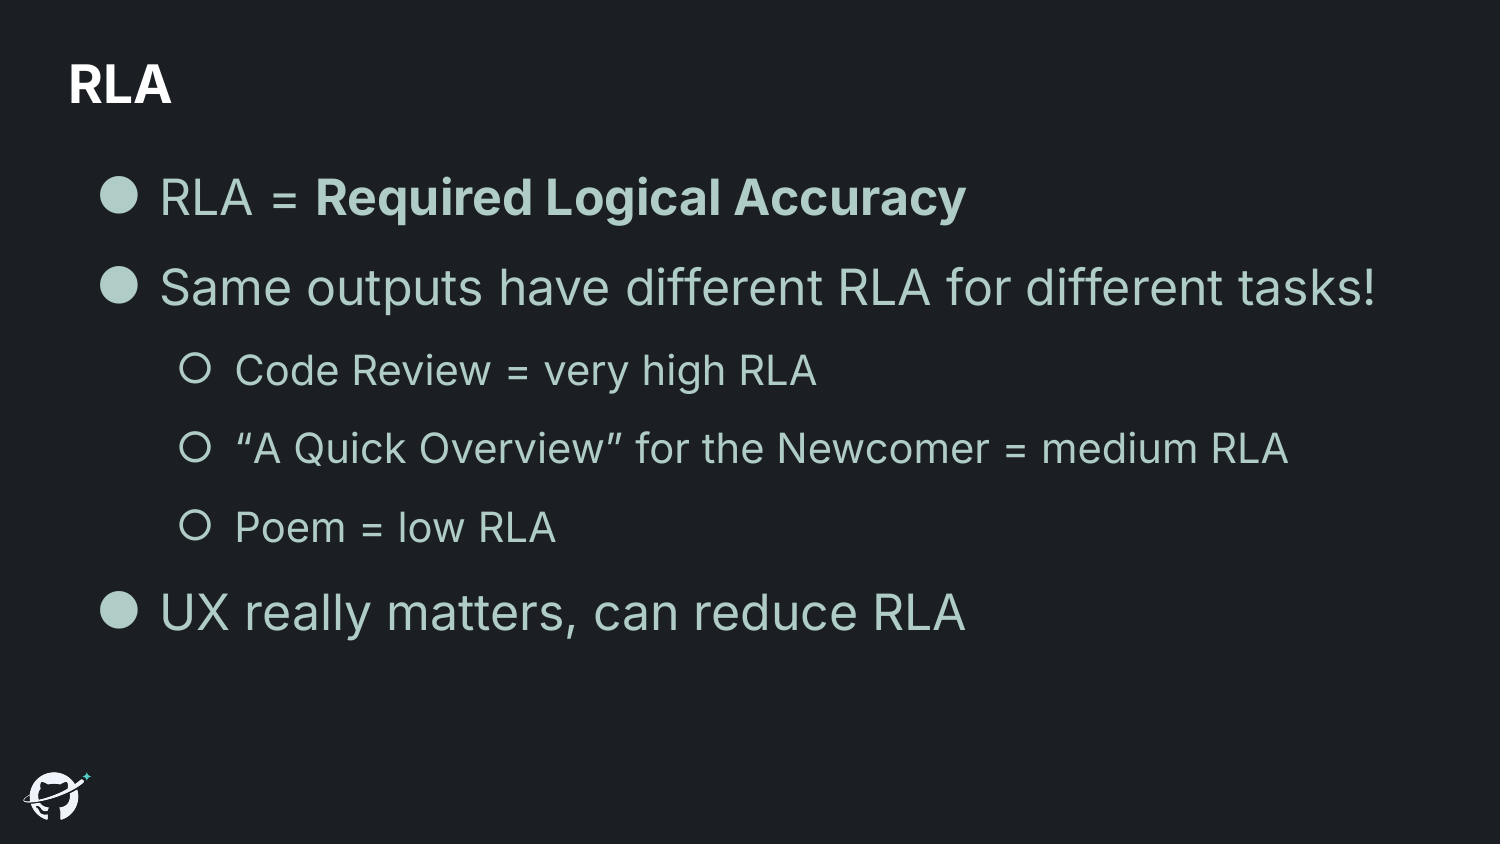

# RLA
RLA = Required Logical Accuracy
Same outputs have different RLA for different tasks!
Code Review = very high RLA
“A Quick Overview” for the Newcomer = medium RLA
Poem = low RLA
UX really matters, can reduce RLA